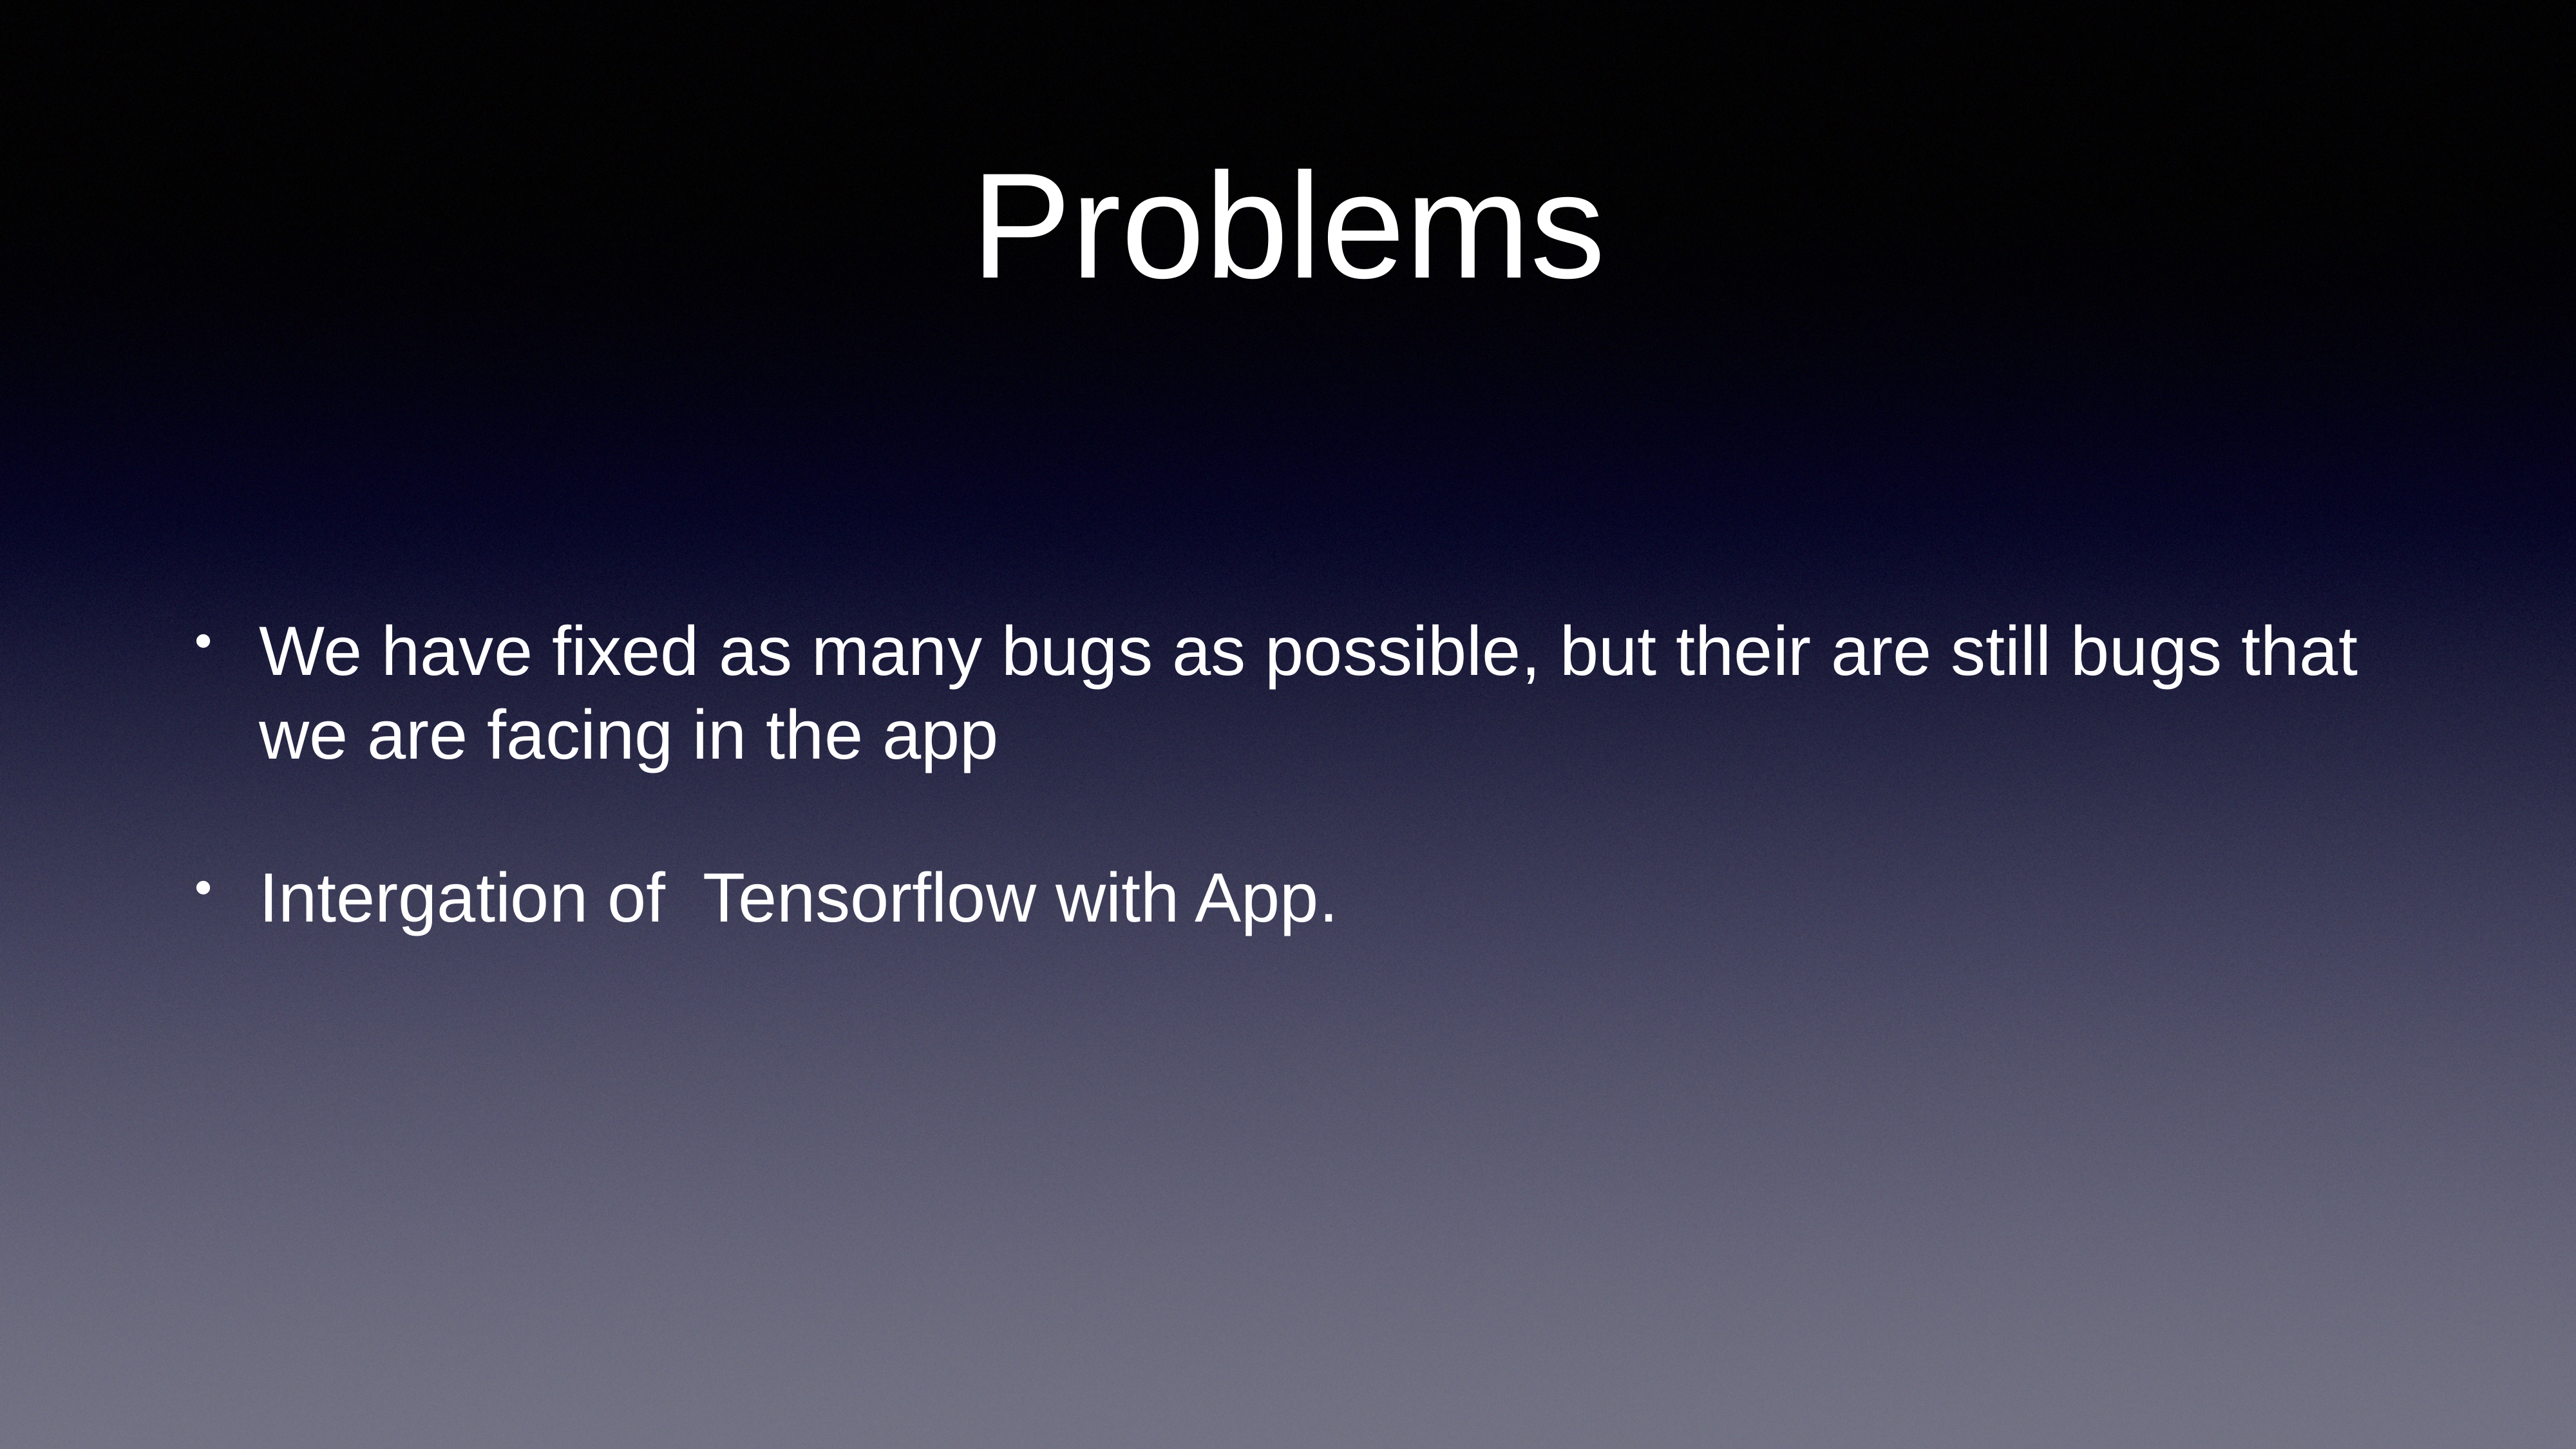

# Problems
We have fixed as many bugs as possible, but their are still bugs that we are facing in the app
Intergation of  Tensorflow with App.

10